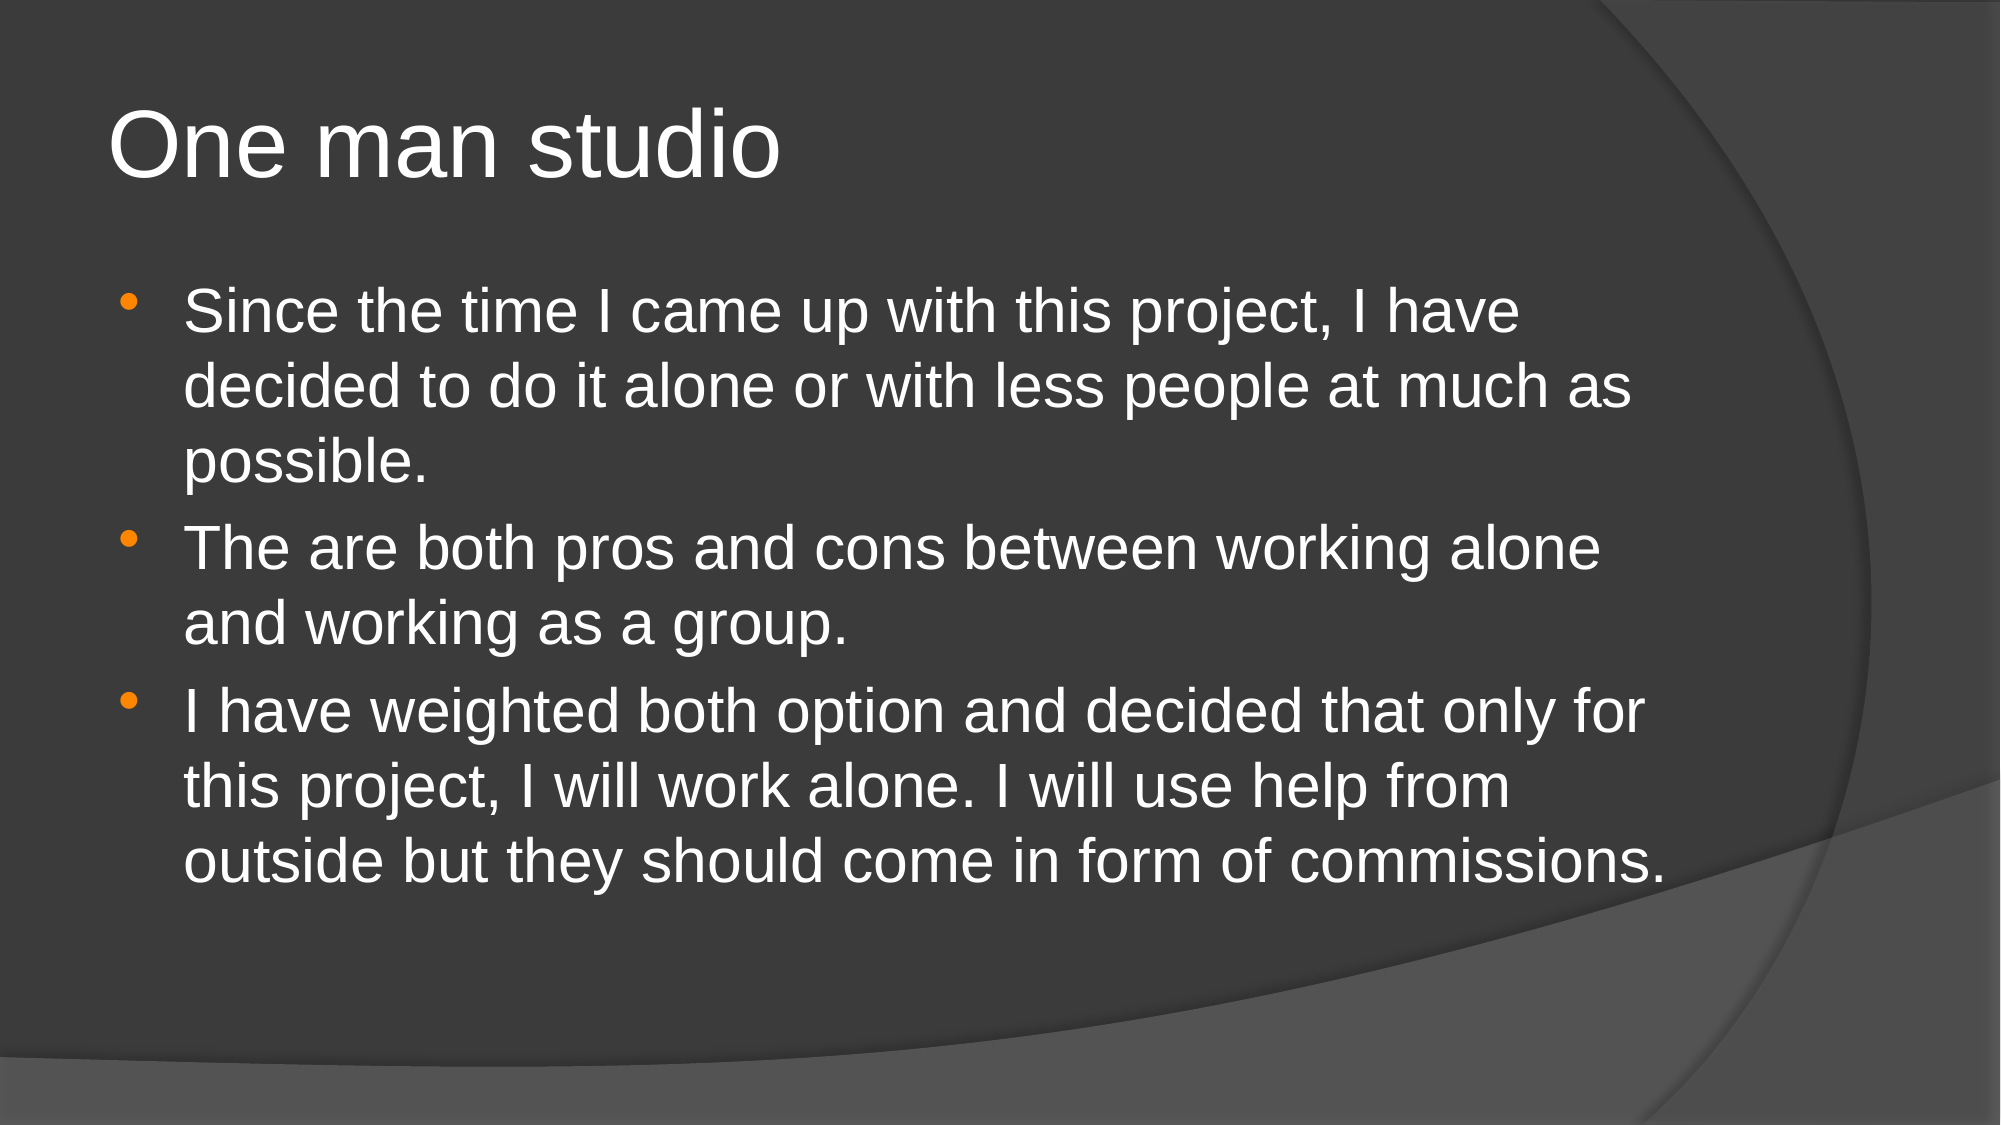

# One man studio
Since the time I came up with this project, I have decided to do it alone or with less people at much as possible.
The are both pros and cons between working alone and working as a group.
I have weighted both option and decided that only for this project, I will work alone. I will use help from outside but they should come in form of commissions.